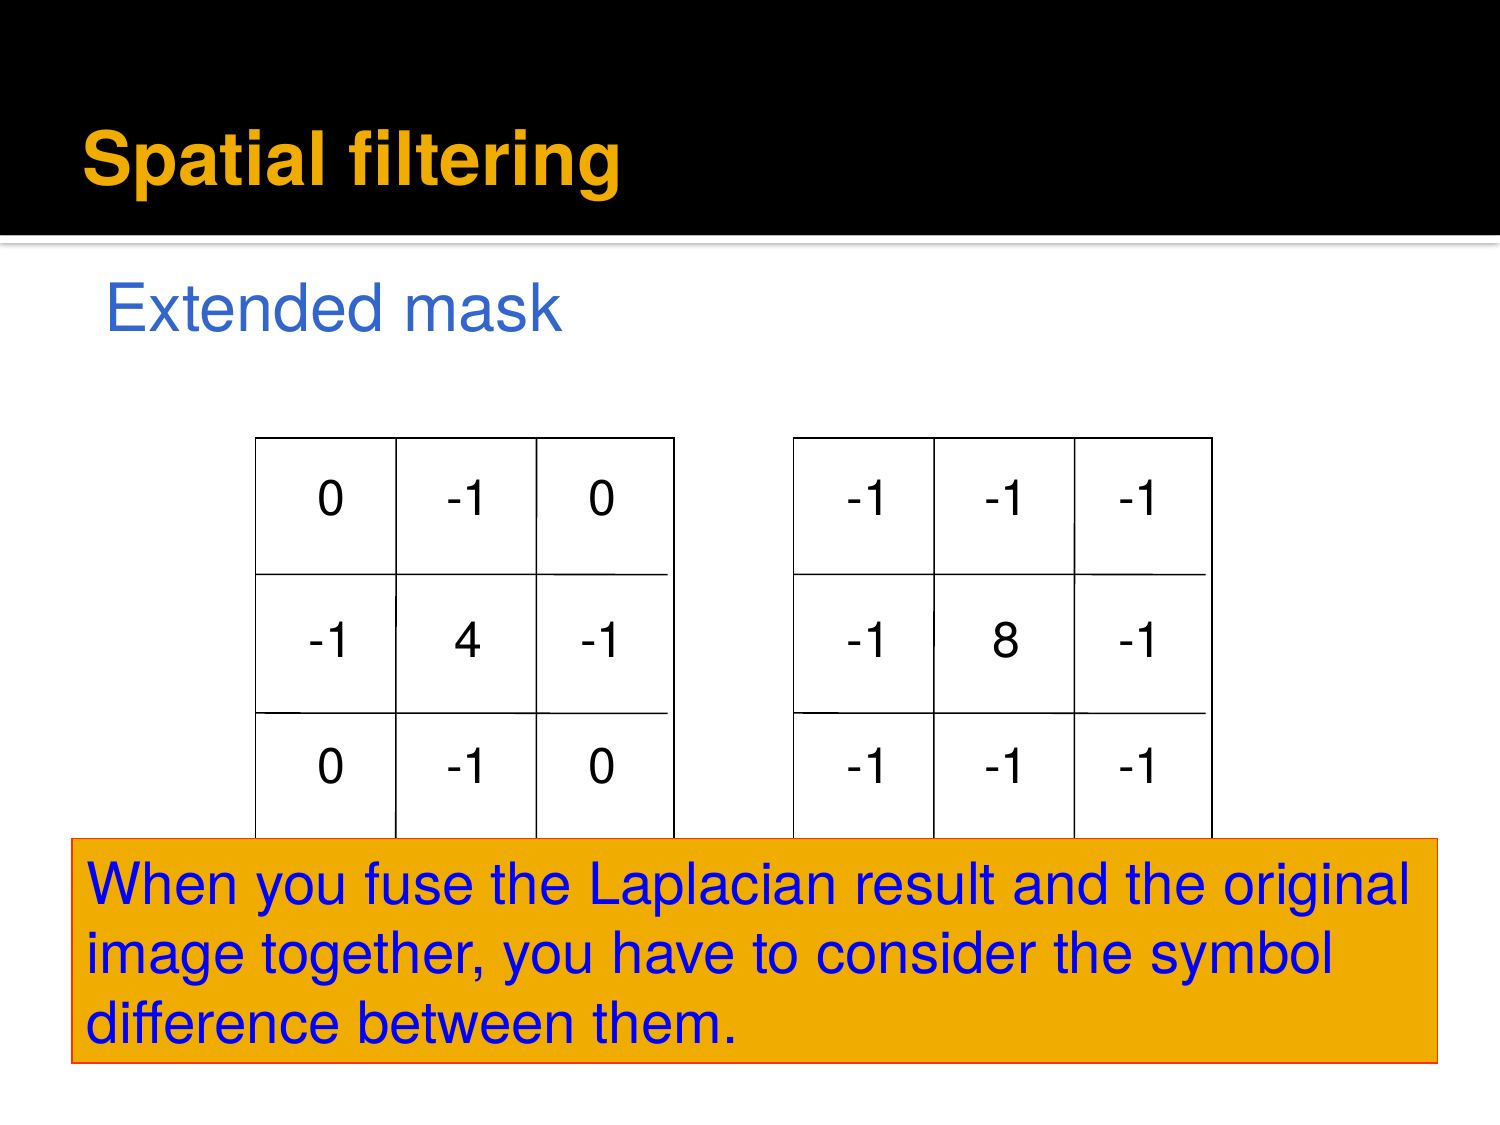

# Spatial filtering
Extended mask

0
-1
0
-1
4
-1
0
-1
0

-1
-1
-1
-1
8
-1
-1
-1
-1

When you fuse the Laplacian result and the original image together, you have to consider the symbol difference between them.